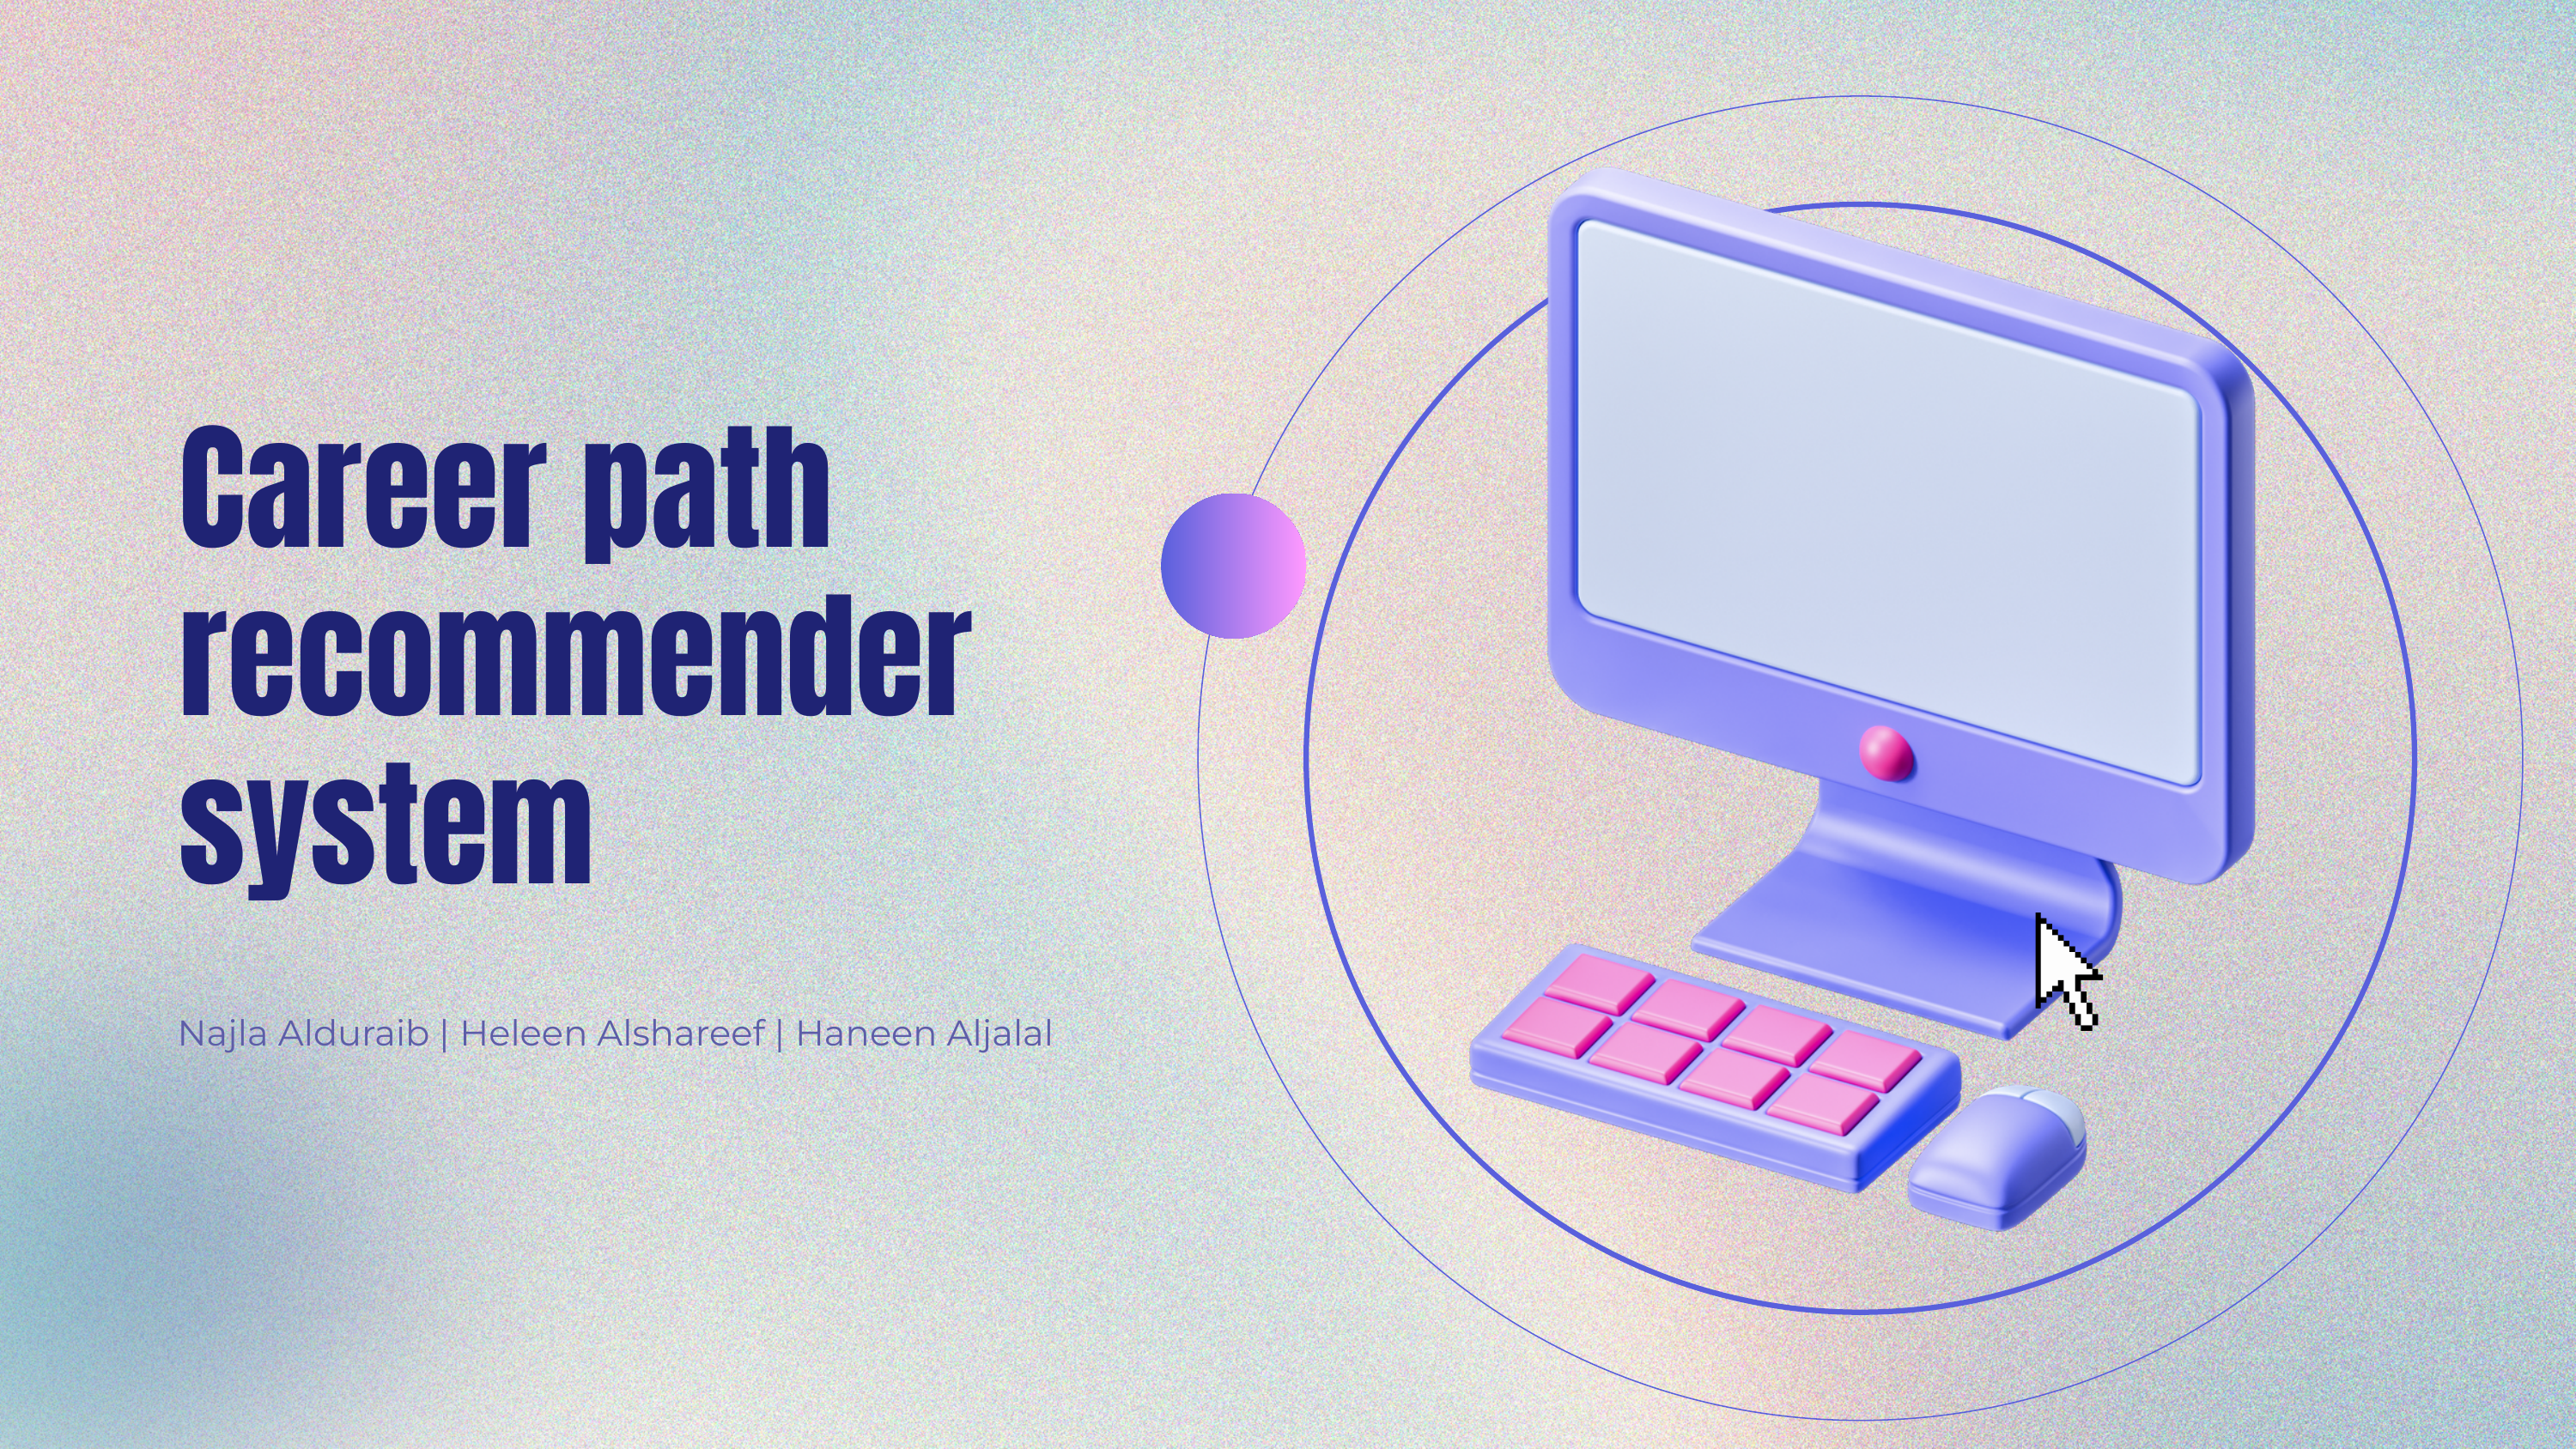

Career path recommender
system

Najla Alduraib | Heleen Alshareef | Haneen Aljalal